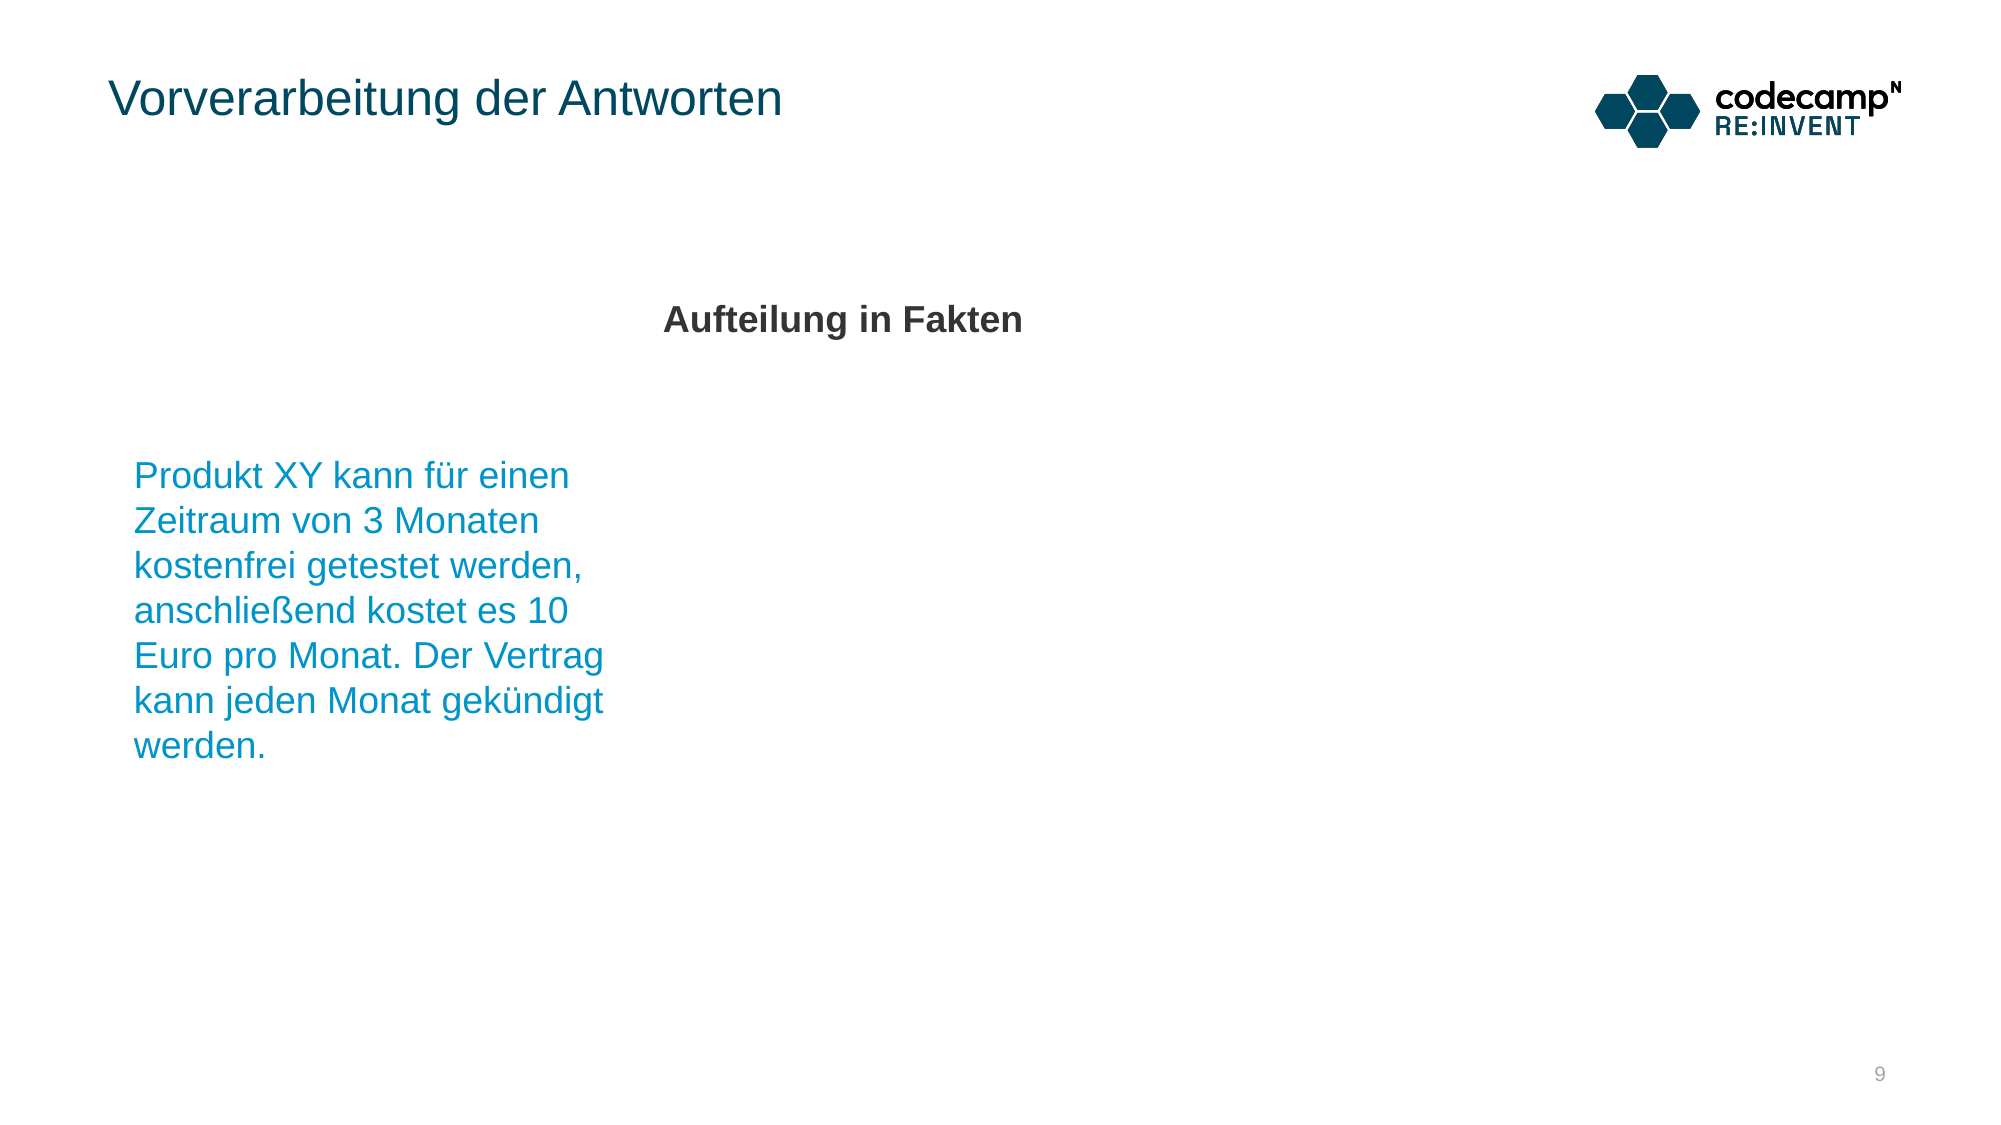

# Vorverarbeitung der Antworten
Aufteilung in Fakten
Produkt XY kann für einen Zeitraum von 3 Monaten kostenfrei getestet werden, anschließend kostet es 10 Euro pro Monat. Der Vertrag kann jeden Monat gekündigt werden.
9